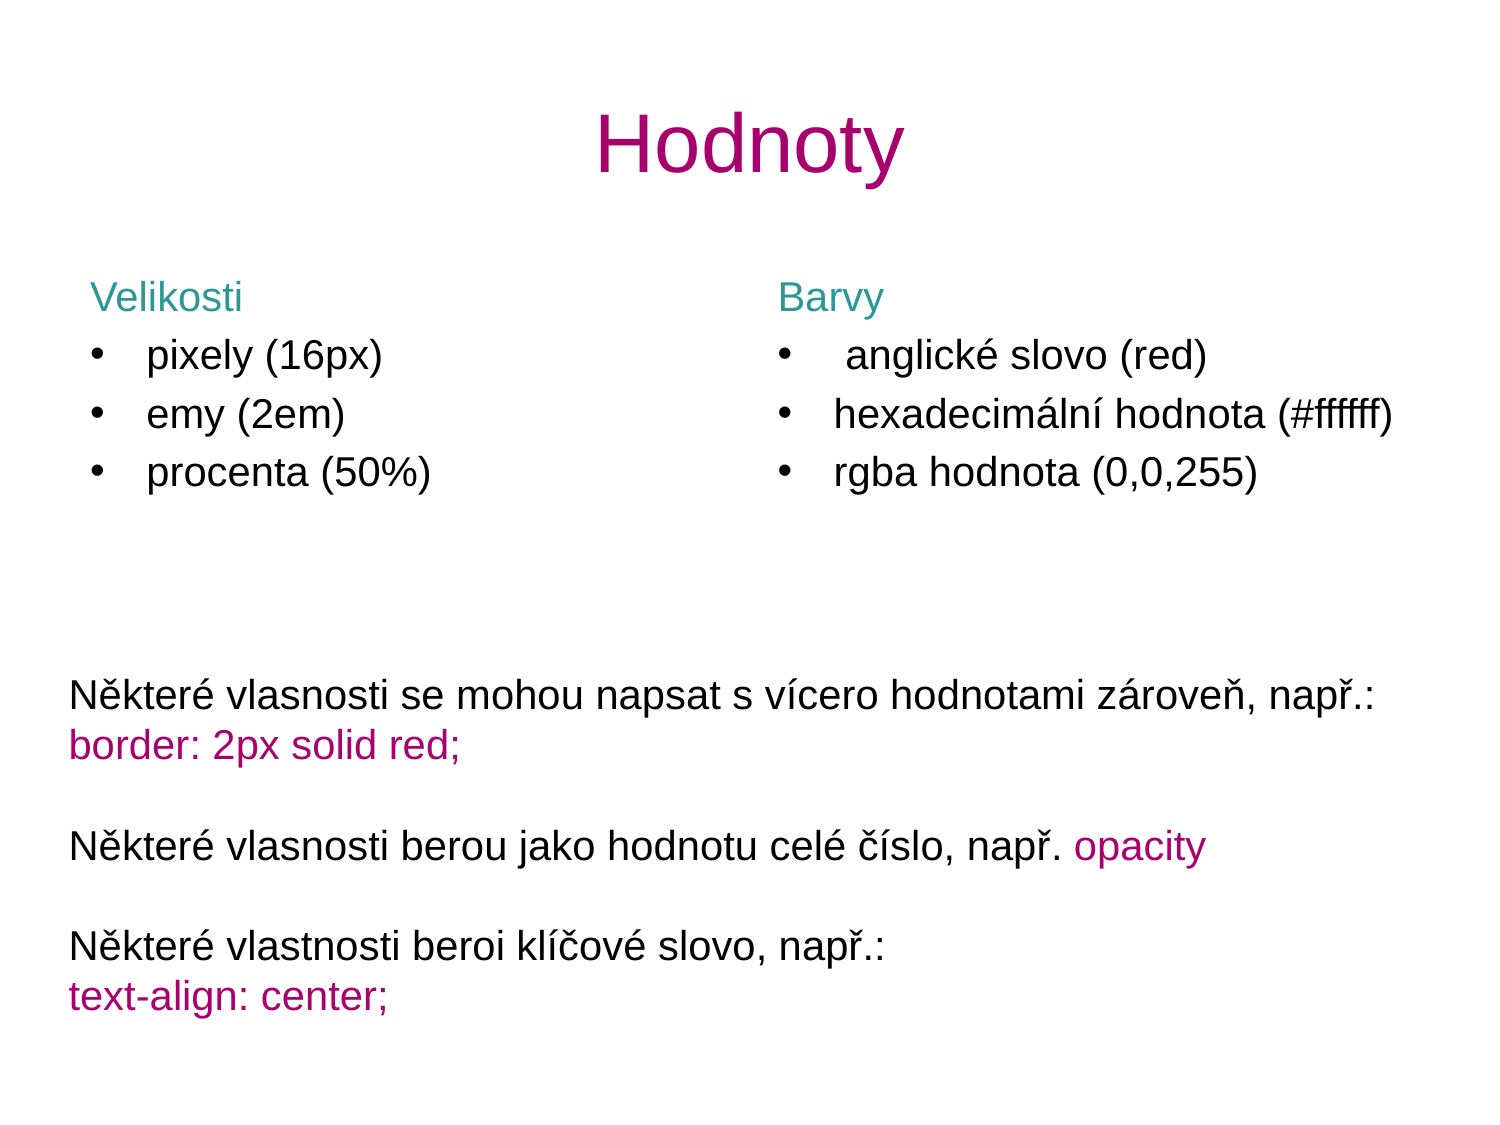

# Hodnoty
Velikosti
pixely (16px)
emy (2em)
procenta (50%)

Barvy
 anglické slovo (red)
hexadecimální hodnota (#ffffff)
rgba hodnota (0,0,255)
Některé vlasnosti se mohou napsat s vícero hodnotami zároveň, např.:
border: 2px solid red;

Některé vlasnosti berou jako hodnotu celé číslo, např. opacity

Některé vlastnosti beroi klíčové slovo, např.:
text-align: center;